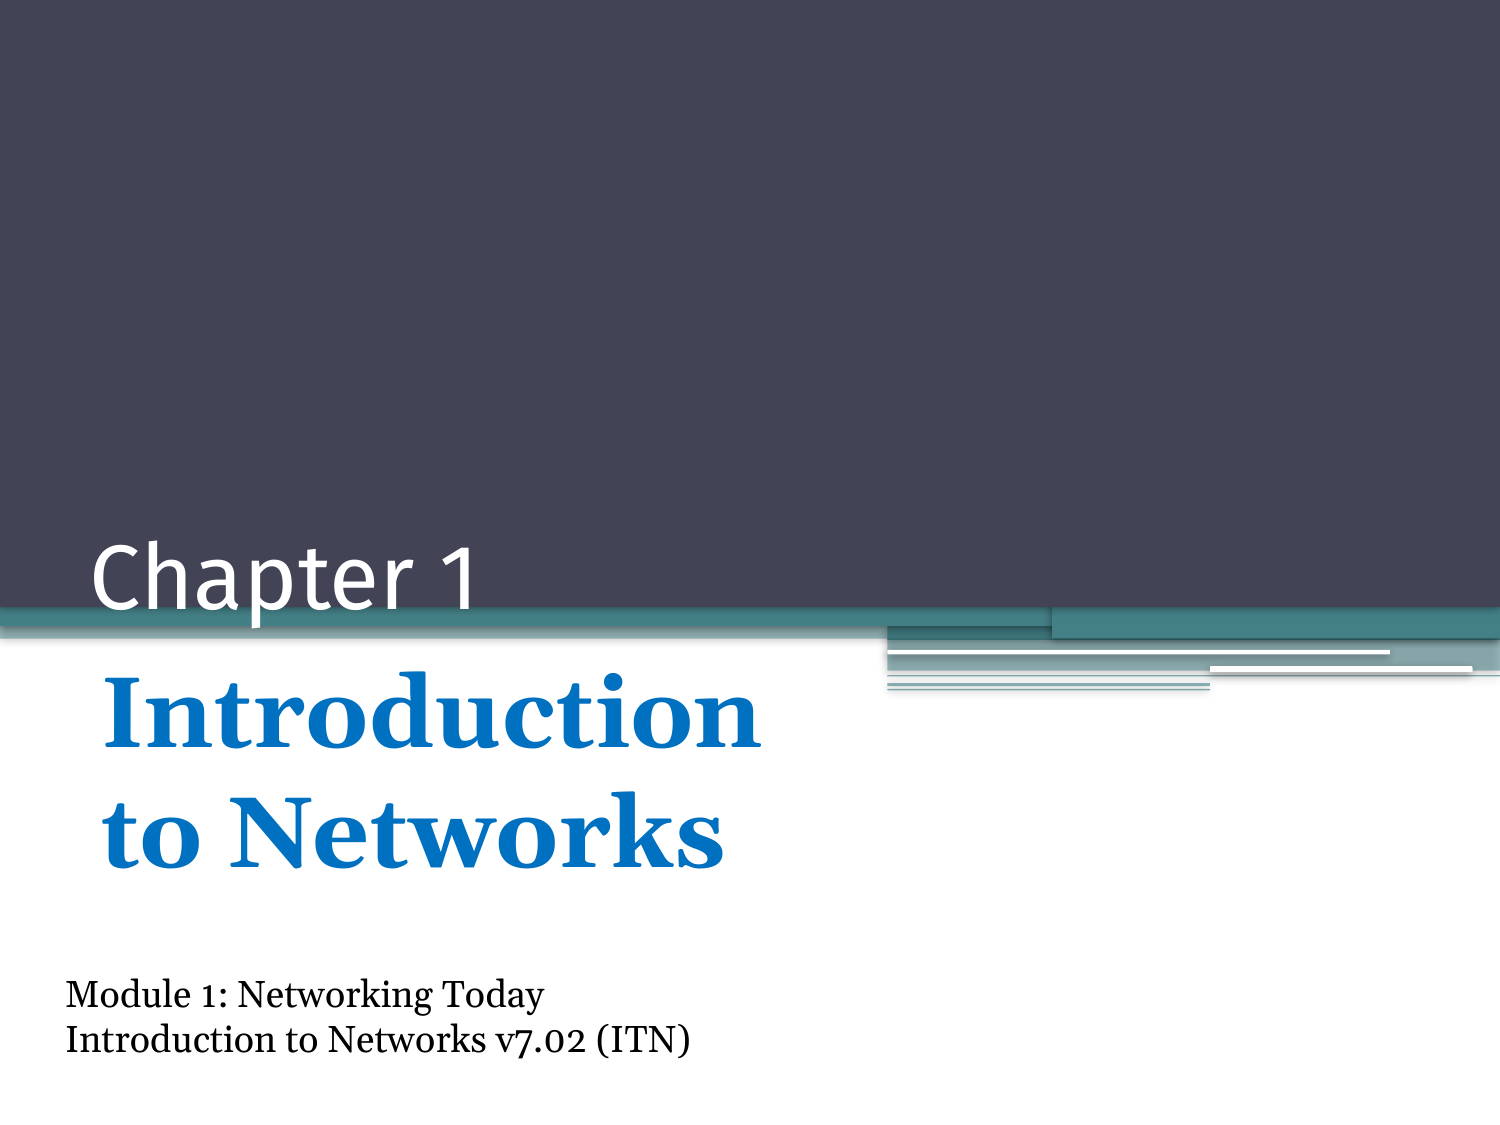

# Chapter 1
Introduction to Networks
Module 1: Networking Today
Introduction to Networks v7.02 (ITN)